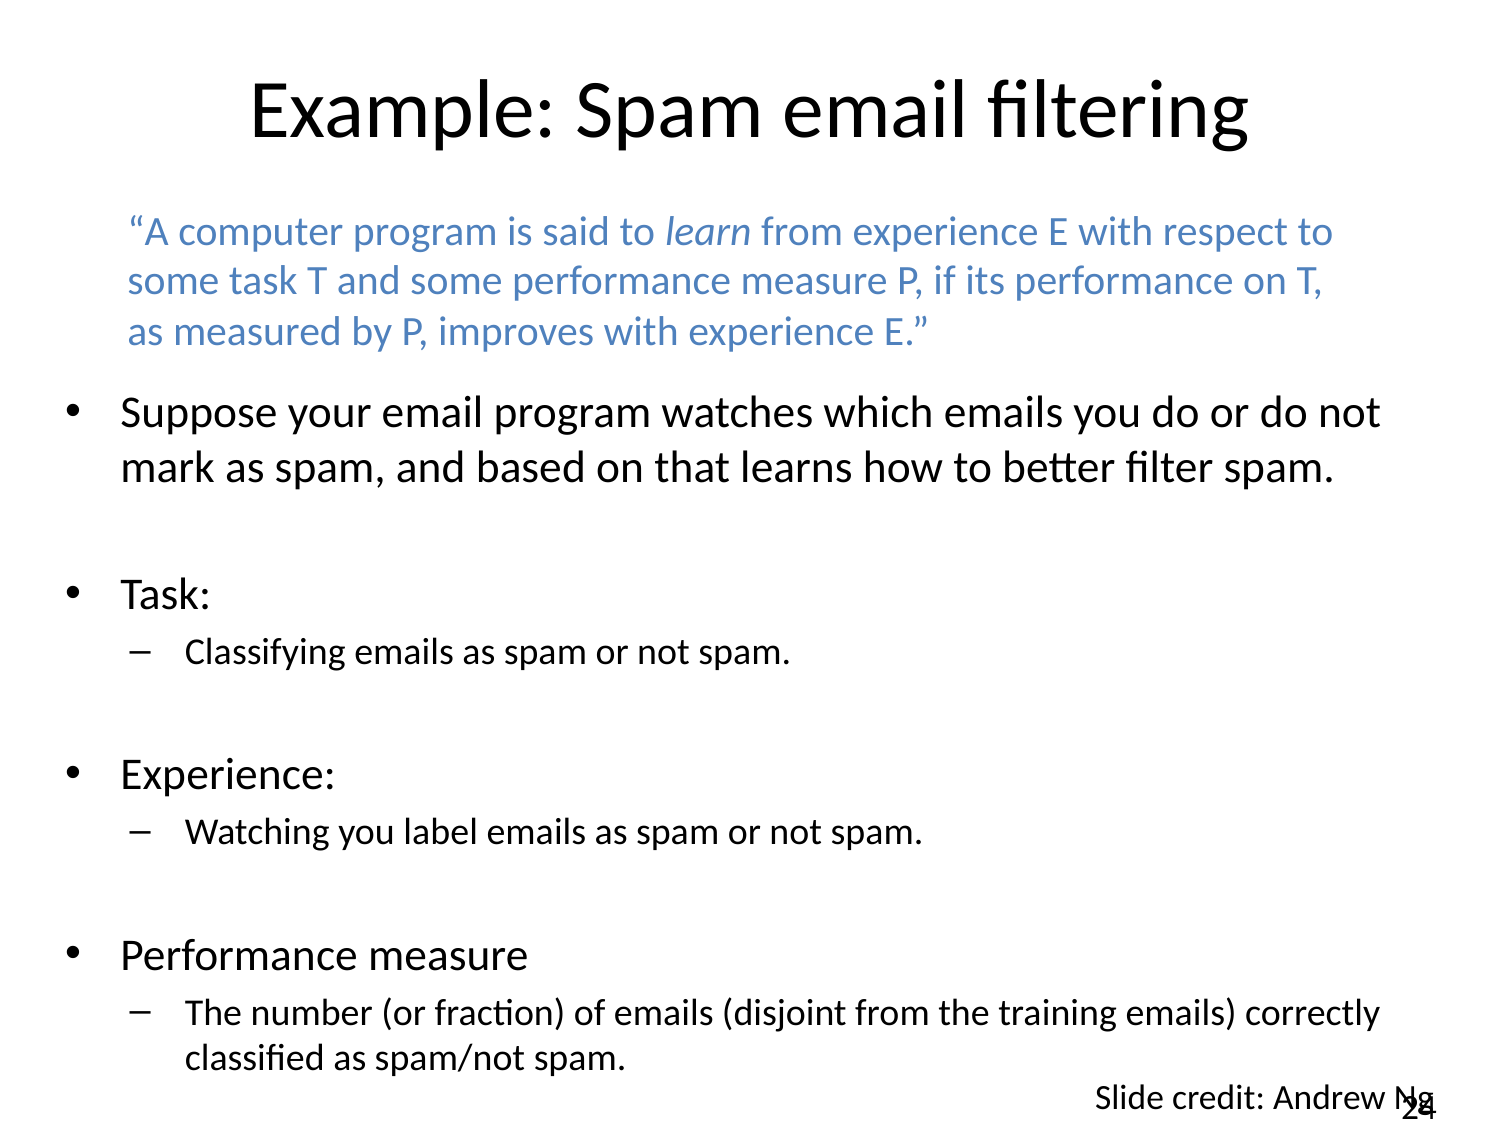

# Example: Spam email filtering
“A computer program is said to learn from experience E with respect to some task T and some performance measure P, if its performance on T, as measured by P, improves with experience E.”
Suppose your email program watches which emails you do or do not mark as spam, and based on that learns how to better filter spam.

Task:
Classifying emails as spam or not spam.

Experience:
Watching you label emails as spam or not spam.

Performance measure
The number (or fraction) of emails (disjoint from the training emails) correctly classified as spam/not spam.

Slide credit: Andrew Ng